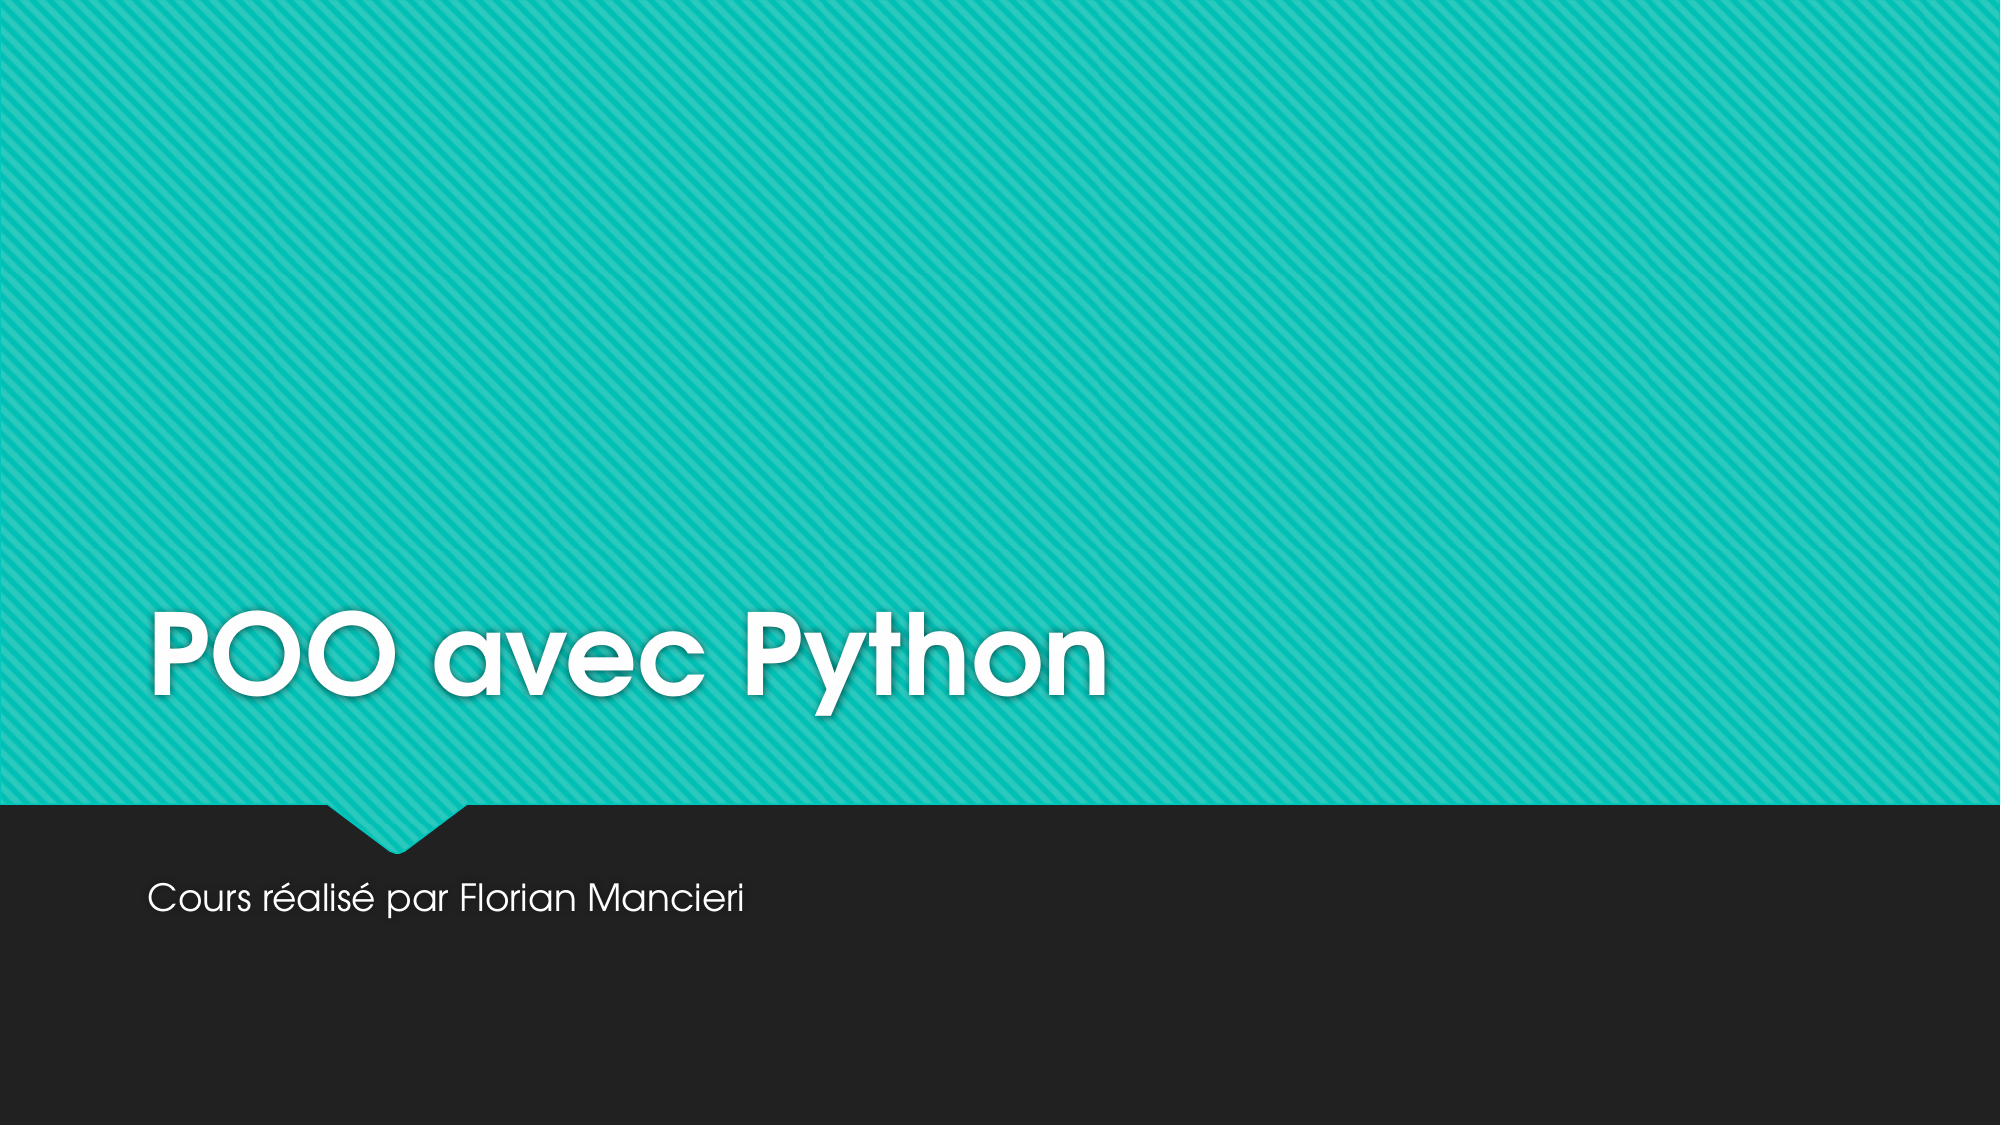

# POO avec Python
Cours réalisé par Florian Mancieri